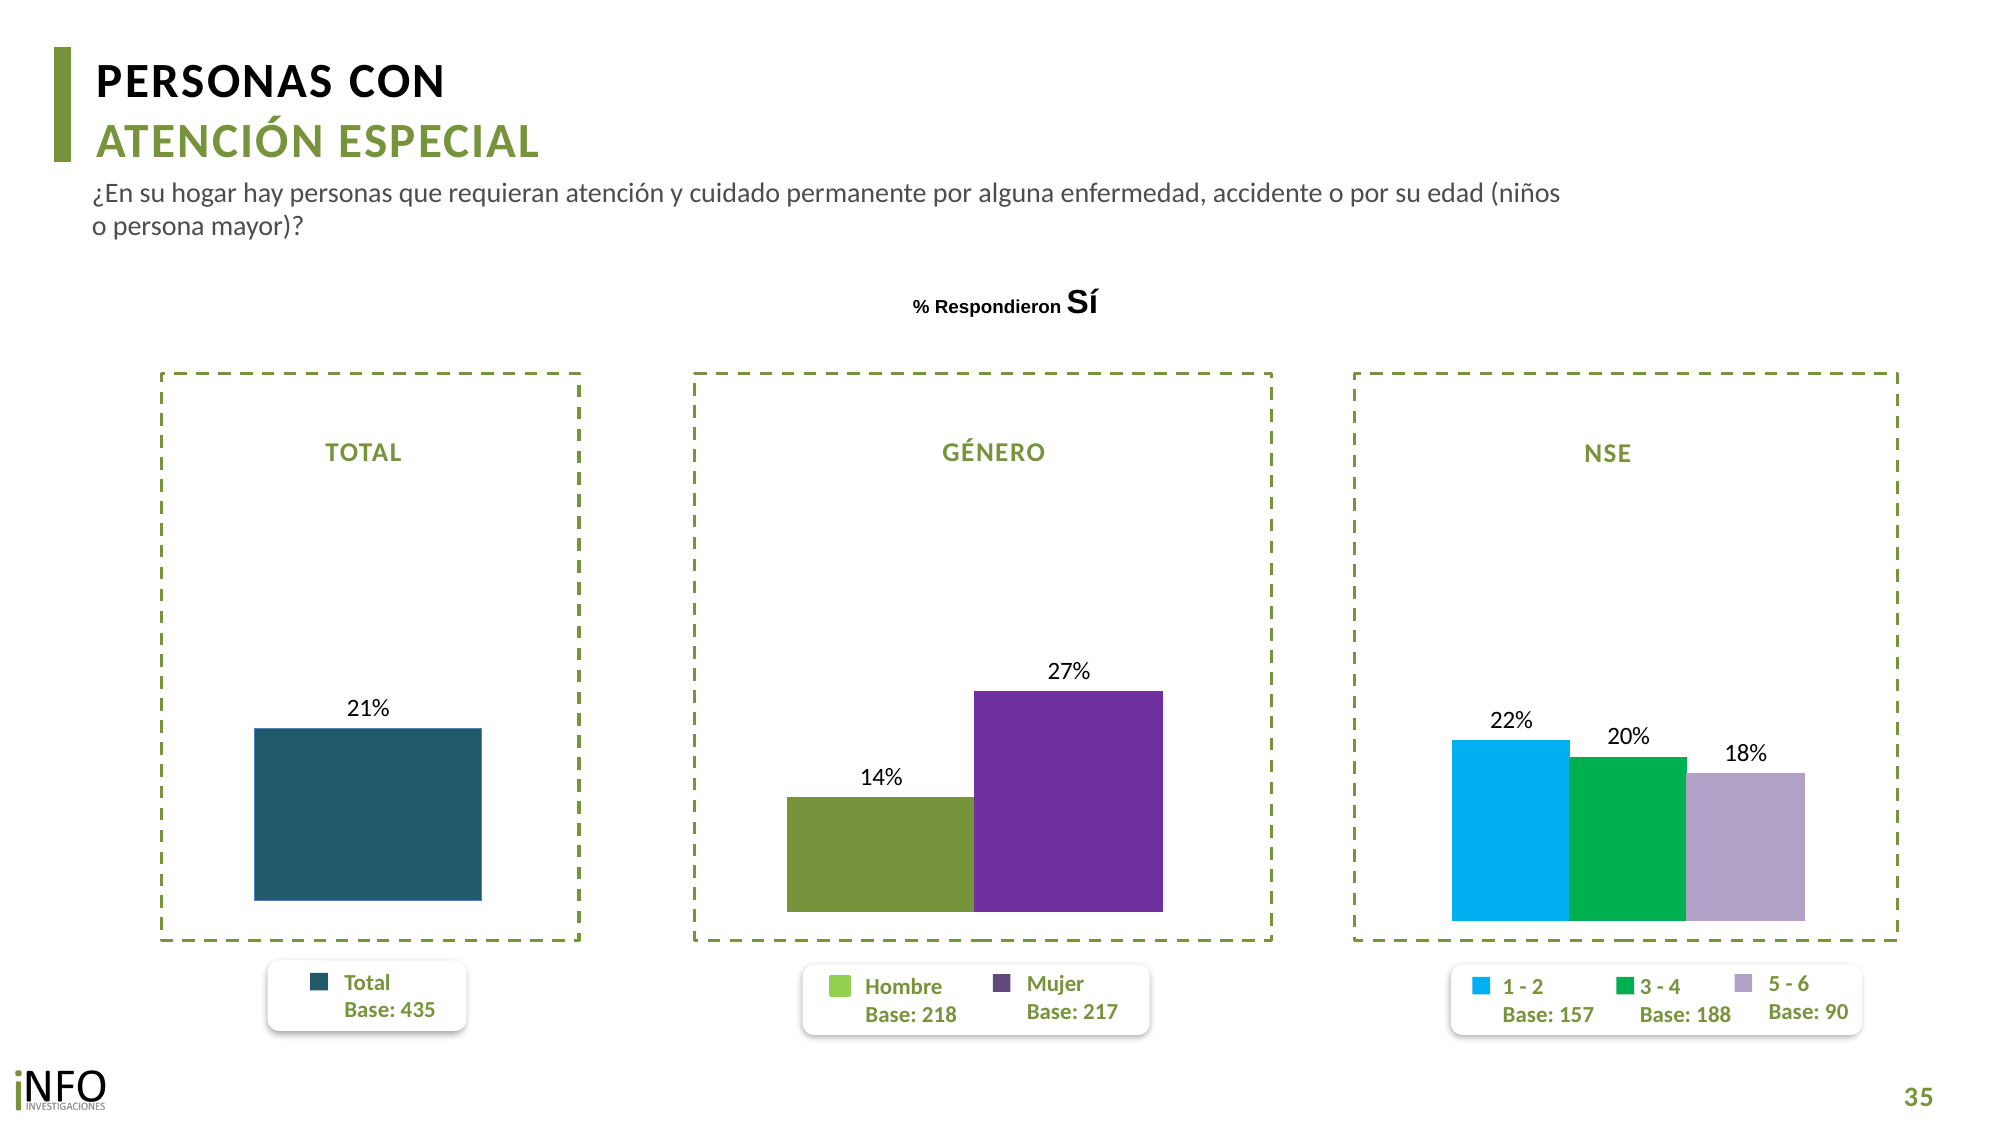

PERSONAS CON
ATENCIÓN ESPECIAL

¿En su hogar hay personas que requieran atención y cuidado permanente por alguna enfermedad, accidente o por su edad (niños o persona mayor)?
% Respondieron Sí

TOTAL
GÉNERO
NSE

### Chart

| Category | Total |
|---|---|
| Si | 0.21 |

### Chart

| Category | Hombre | Mujer |
|---|---|---|
| Si | 0.14 | 0.27 |

### Chart

| Category | 1 - 2 | 3 - 4 | 5 - 6 |
|---|---|---|---|
| Si | 0.22 | 0.2 | 0.18 |
Total
Base: 435

Mujer
Base: 217

Hombre
Base: 218

5 - 6
Base: 90

1 - 2
Base: 157
3 - 4
Base: 188

35